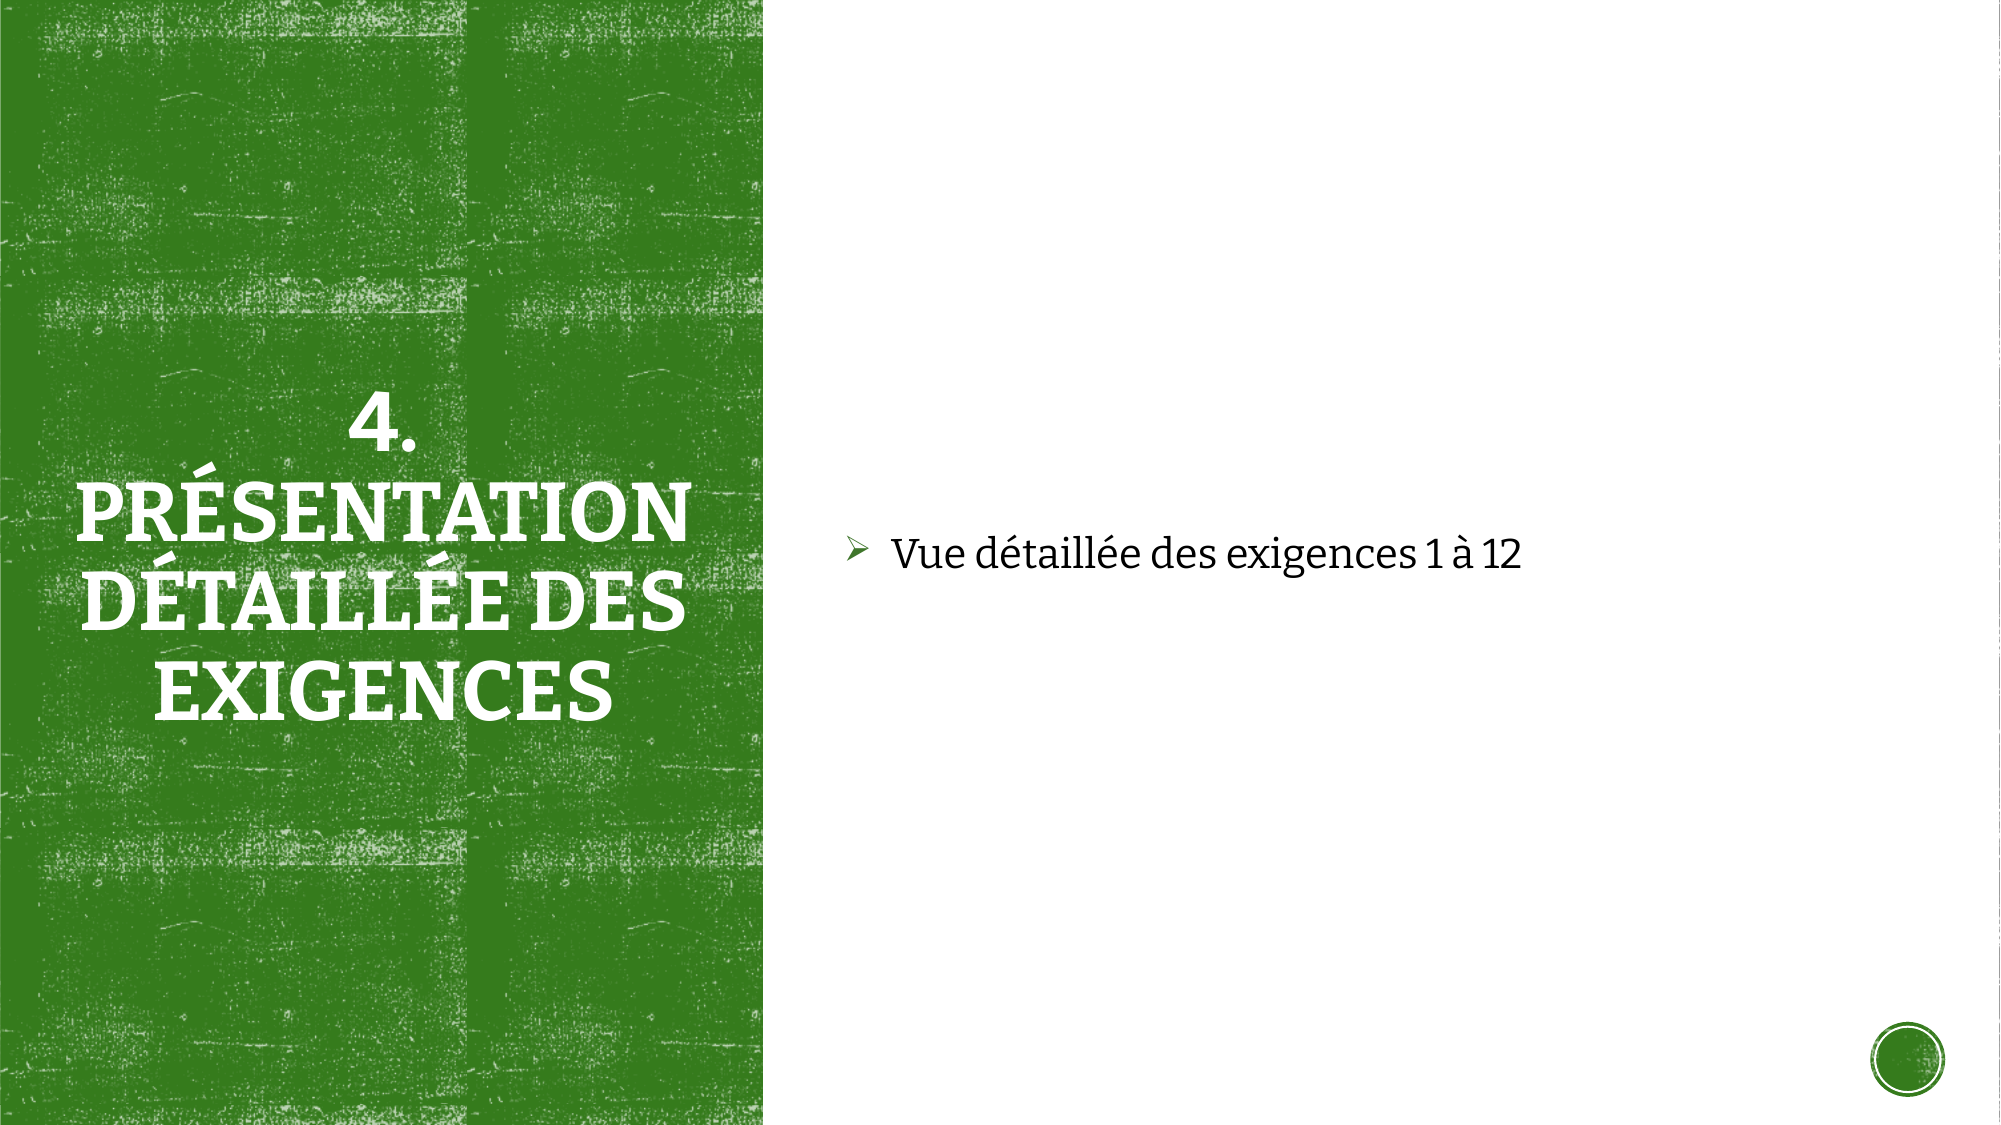

Vue détaillée des exigences 1 à 12
# 4. Présentation détaillée des Exigences